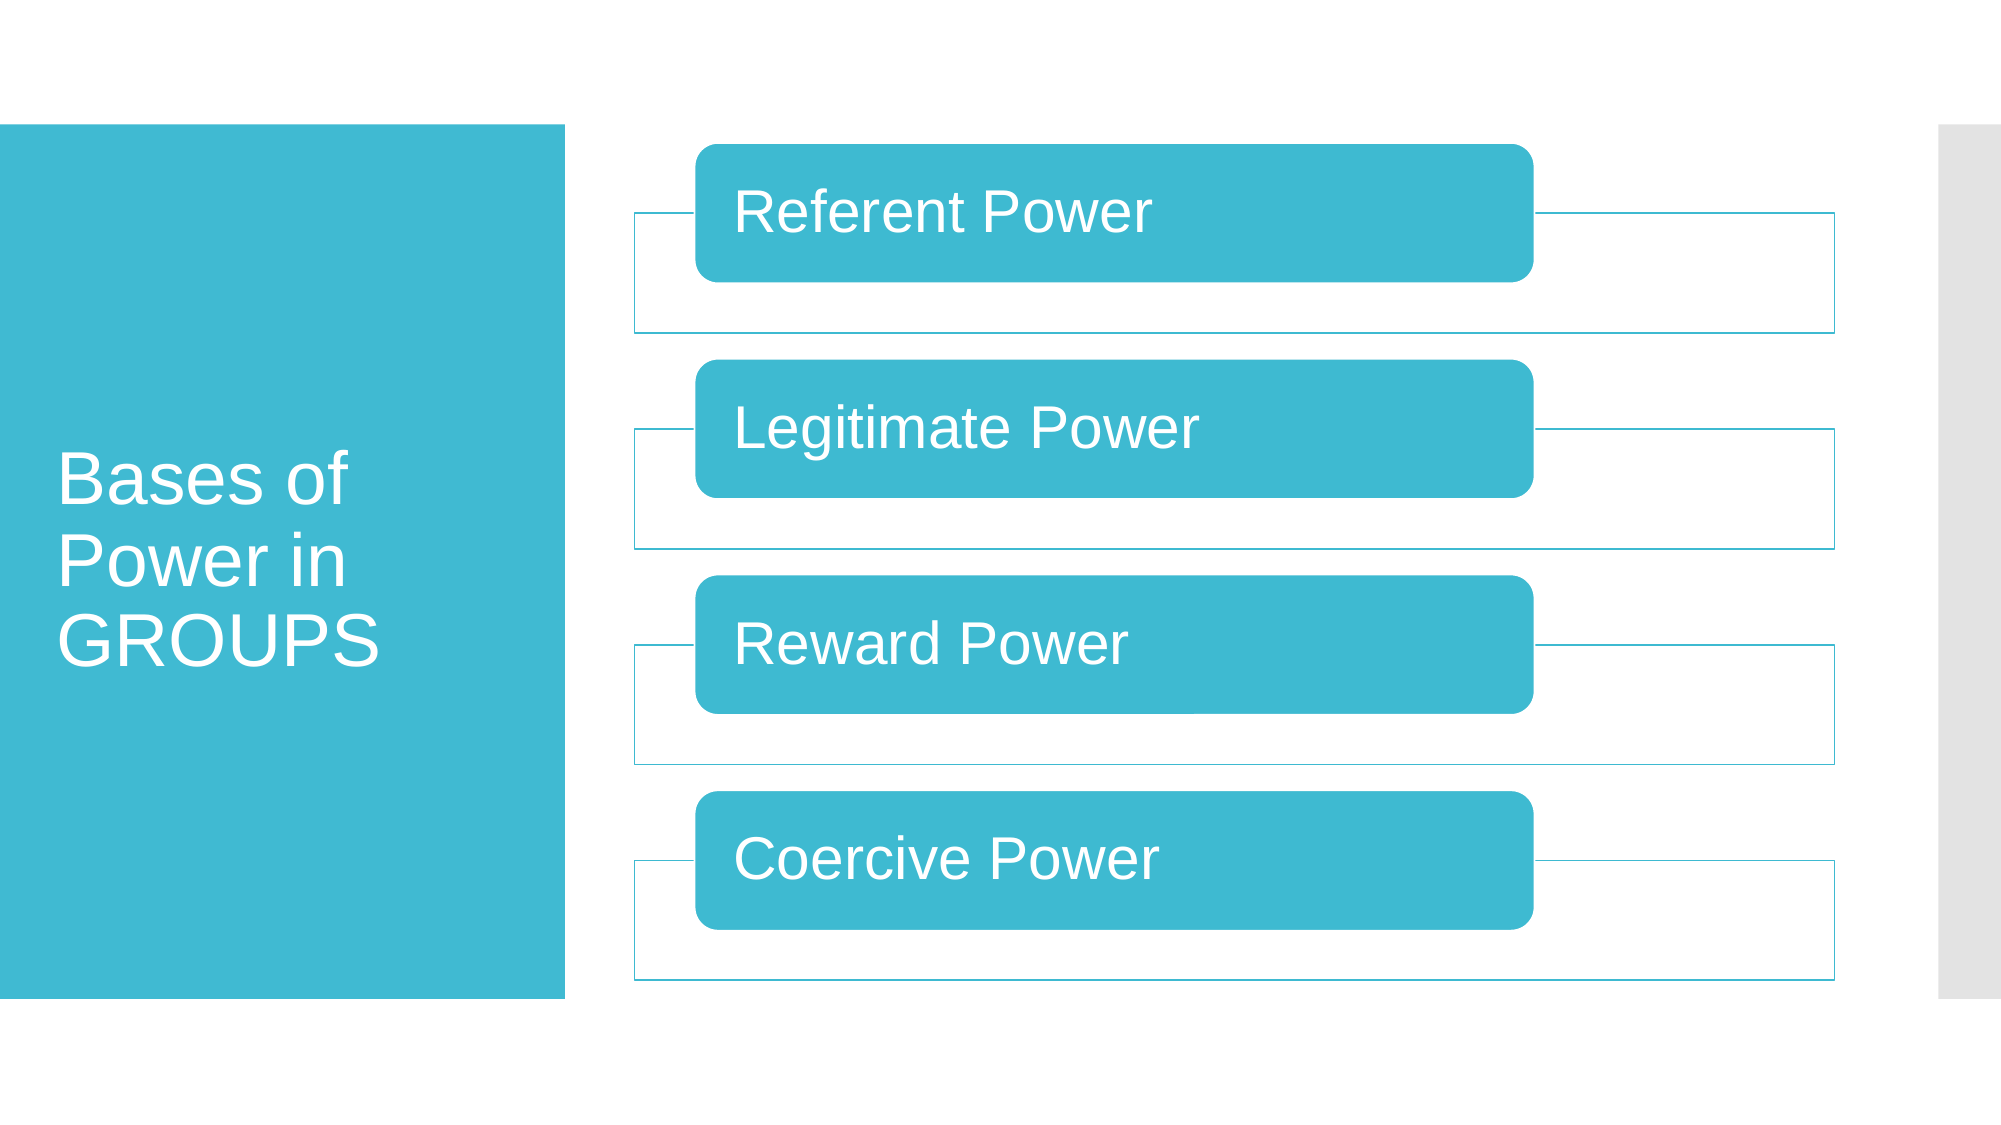

Referent Power

Legitimate Power

Reward Power

Coercive Power

# Bases of Power in GROUPS